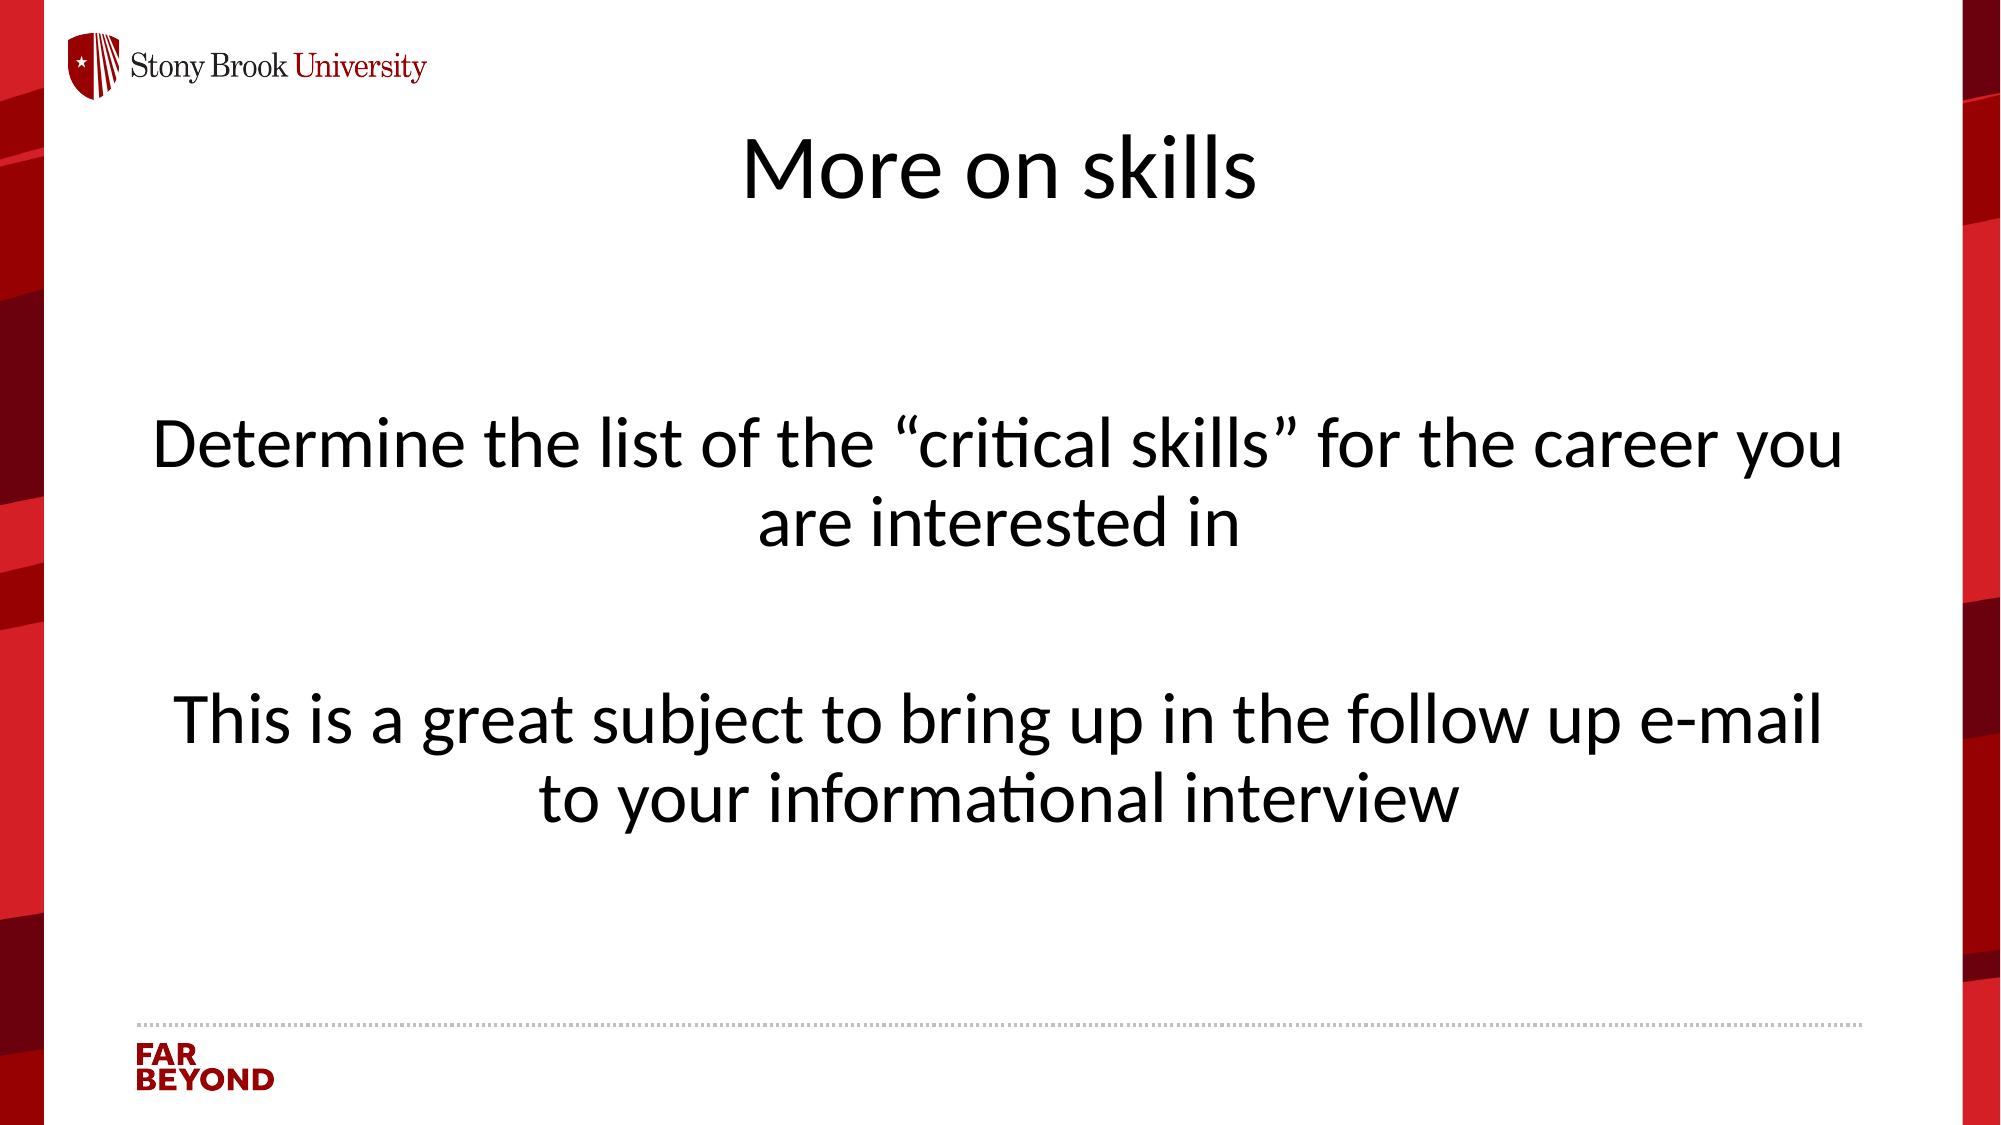

# More on skills
Determine the list of the “critical skills” for the career you are interested in

This is a great subject to bring up in the follow up e-mail to your informational interview